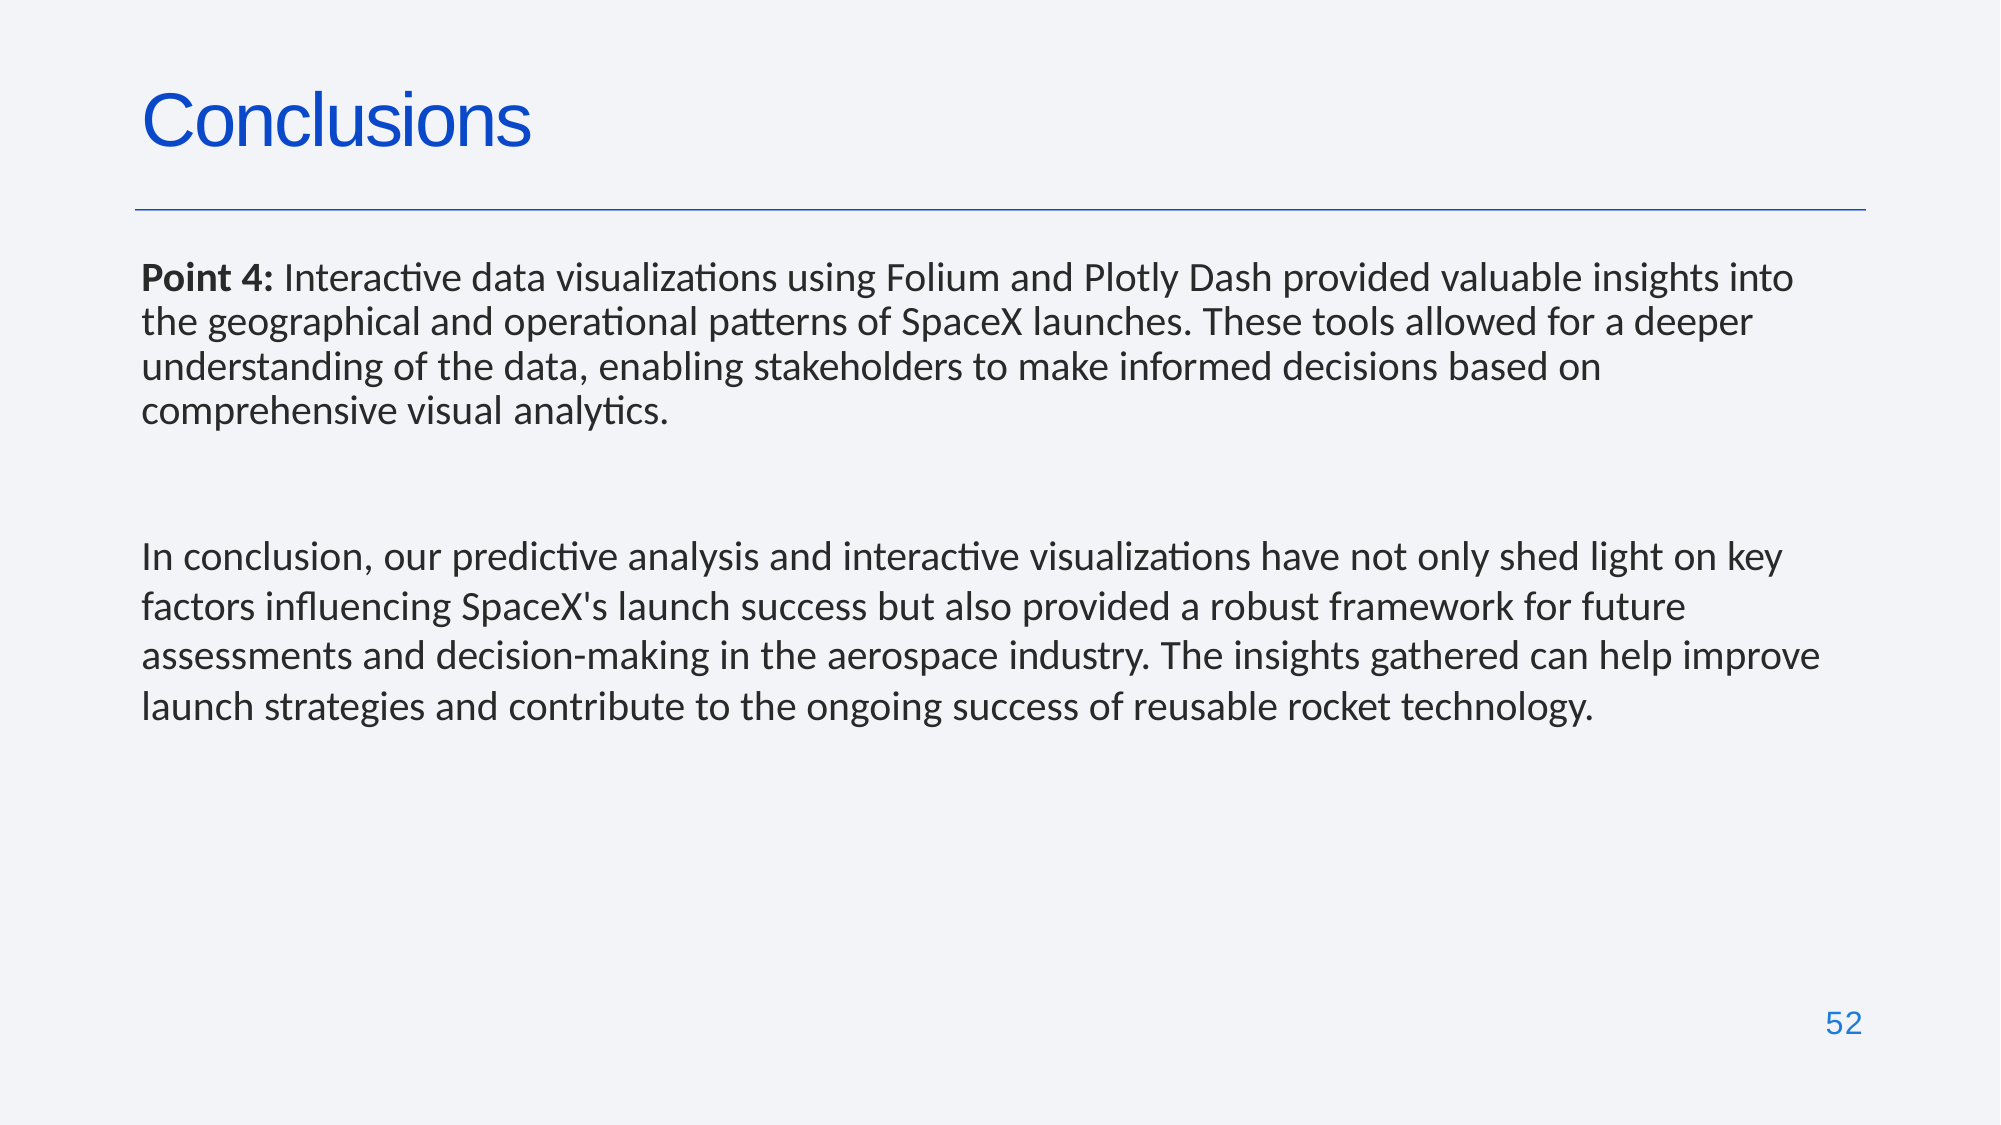

# Conclusions
Point 4: Interactive data visualizations using Folium and Plotly Dash provided valuable insights into the geographical and operational patterns of SpaceX launches. These tools allowed for a deeper understanding of the data, enabling stakeholders to make informed decisions based on comprehensive visual analytics.

In conclusion, our predictive analysis and interactive visualizations have not only shed light on key factors influencing SpaceX's launch success but also provided a robust framework for future assessments and decision-making in the aerospace industry. The insights gathered can help improve launch strategies and contribute to the ongoing success of reusable rocket technology.
52